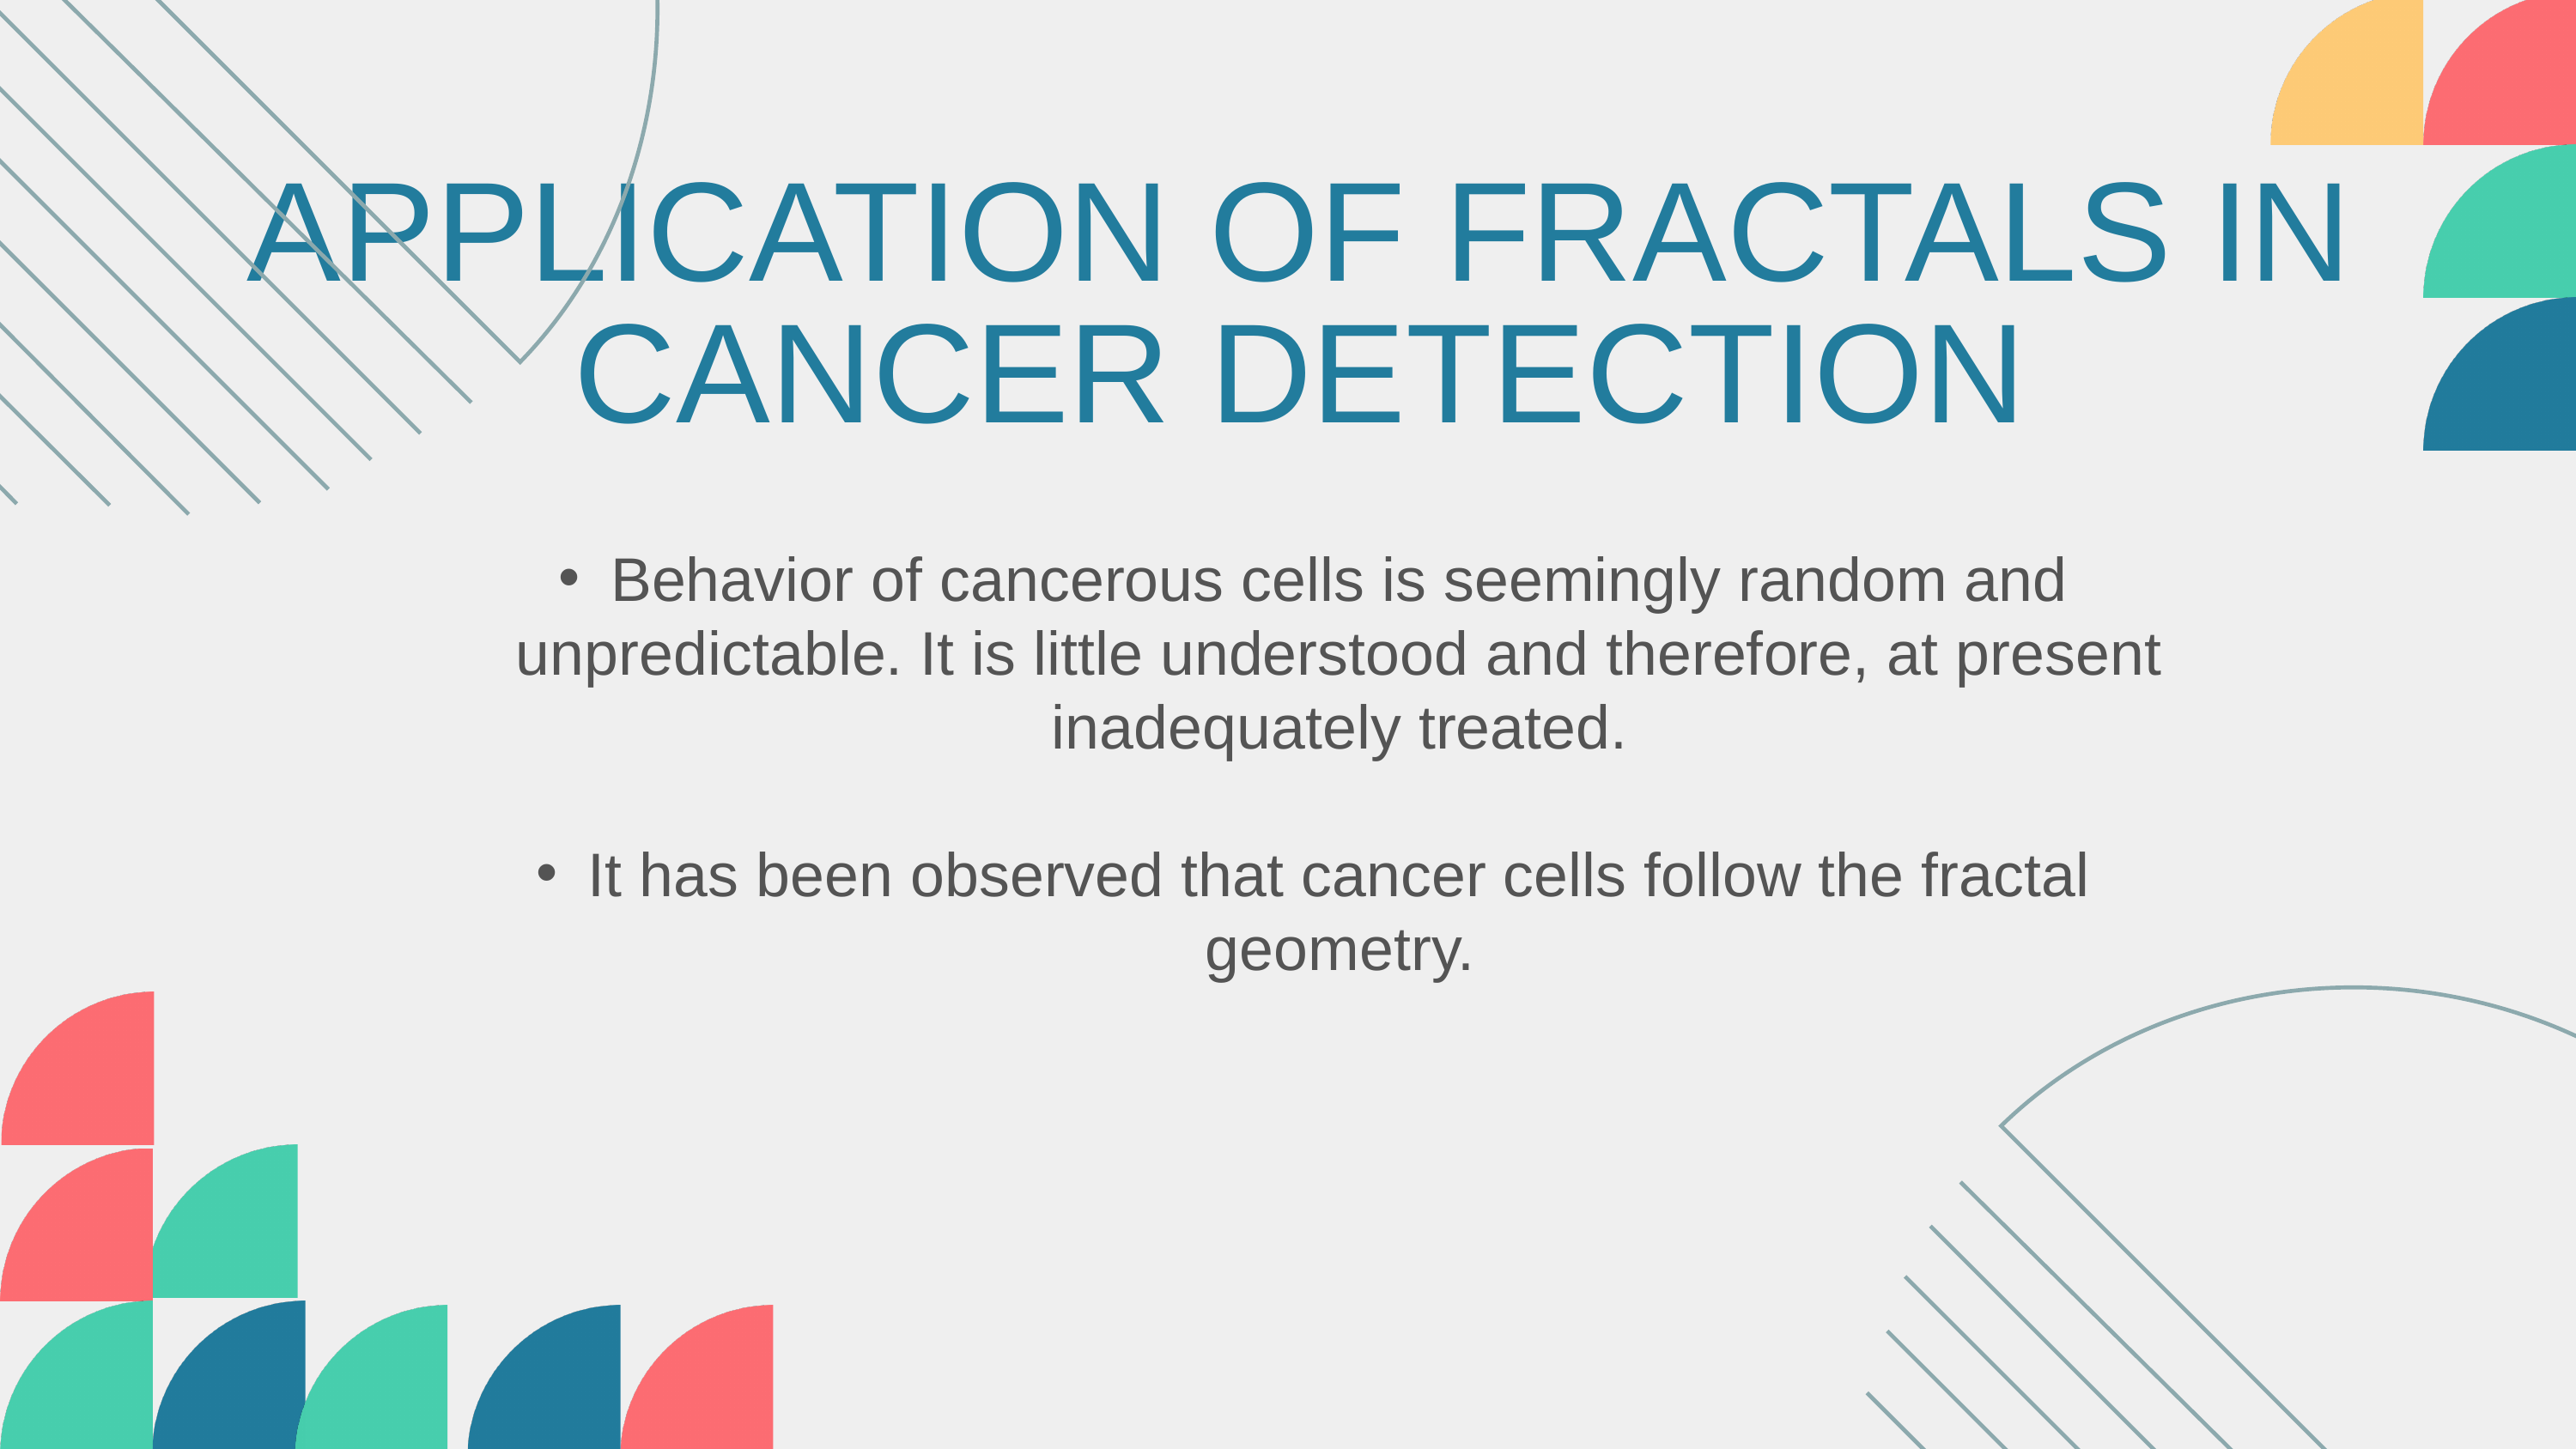

APPLICATION OF FRACTALS IN CANCER DETECTION

Behavior of cancerous cells is seemingly random and unpredictable. It is little understood and therefore, at present inadequately treated.

It has been observed that cancer cells follow the fractal geometry.